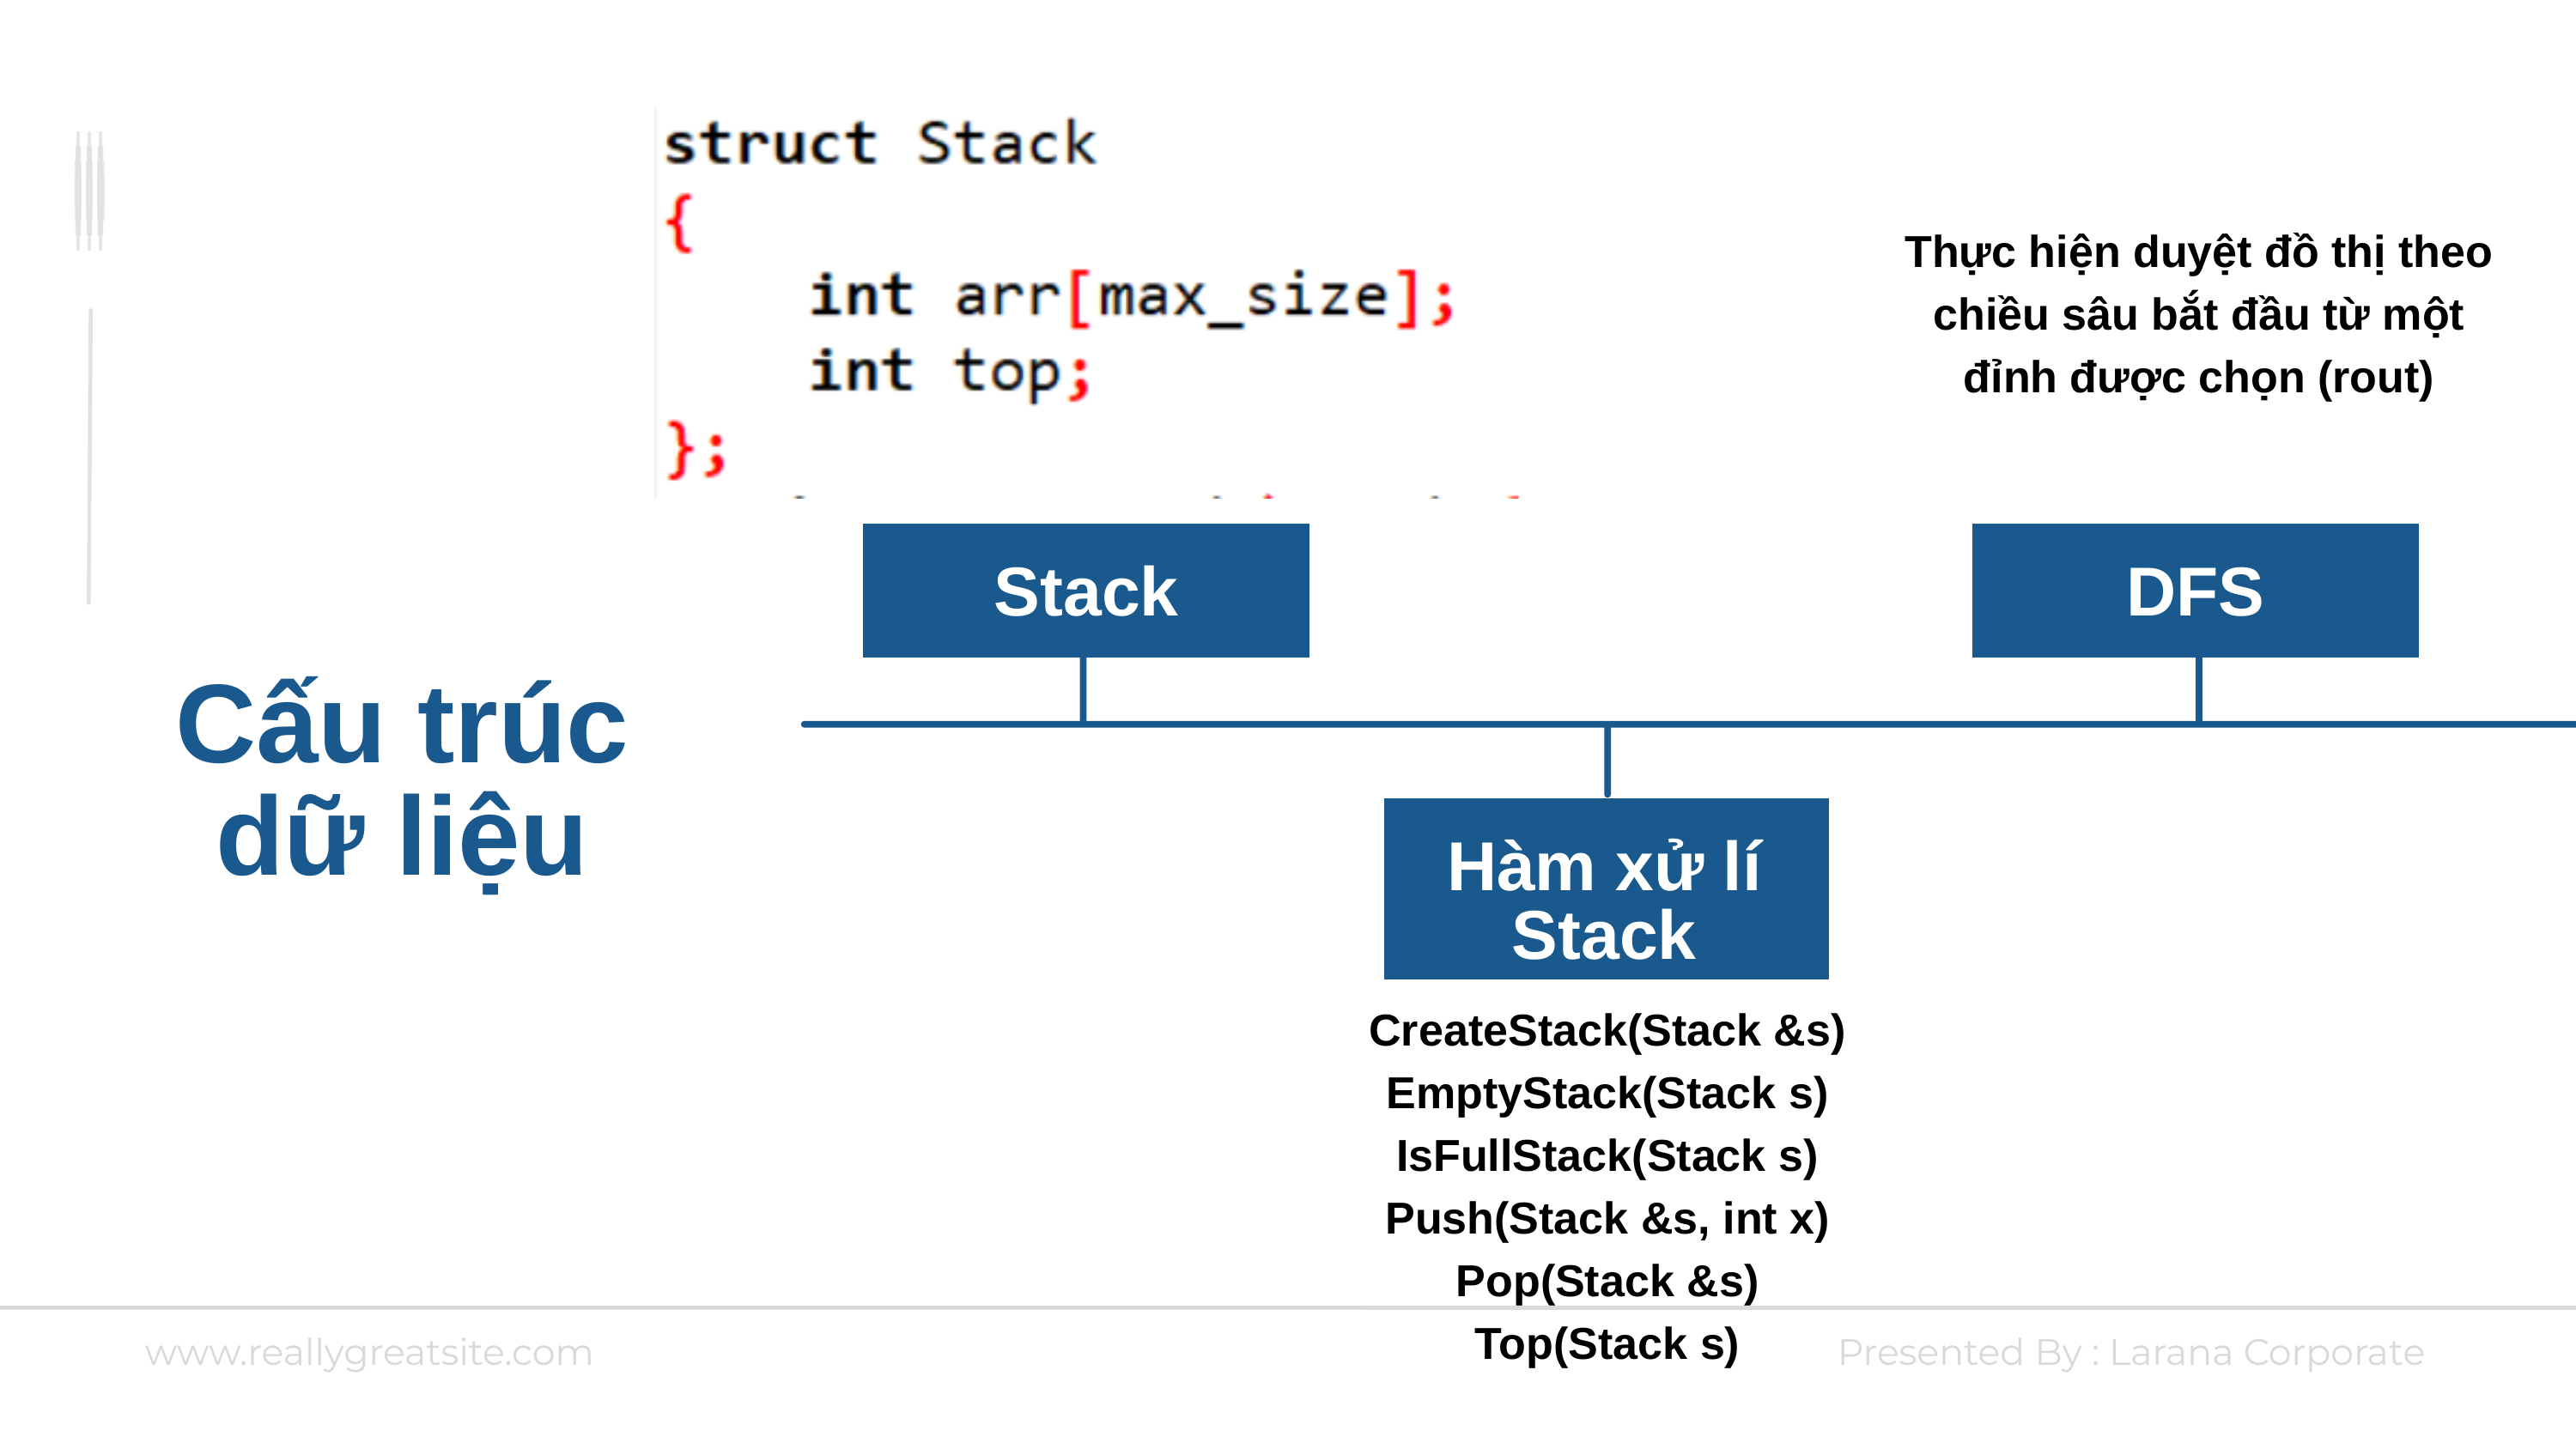

Thực hiện duyệt đồ thị theo chiều sâu bắt đầu từ một đỉnh được chọn (rout)

Stack
DFS
Cấu trúc dữ liệu

Hàm xử lí Stack
CreateStack(Stack &s)
EmptyStack(Stack s)
IsFullStack(Stack s)
Push(Stack &s, int x)
Pop(Stack &s)
Top(Stack s)

www.reallygreatsite.com
Presented By : Larana Corporate